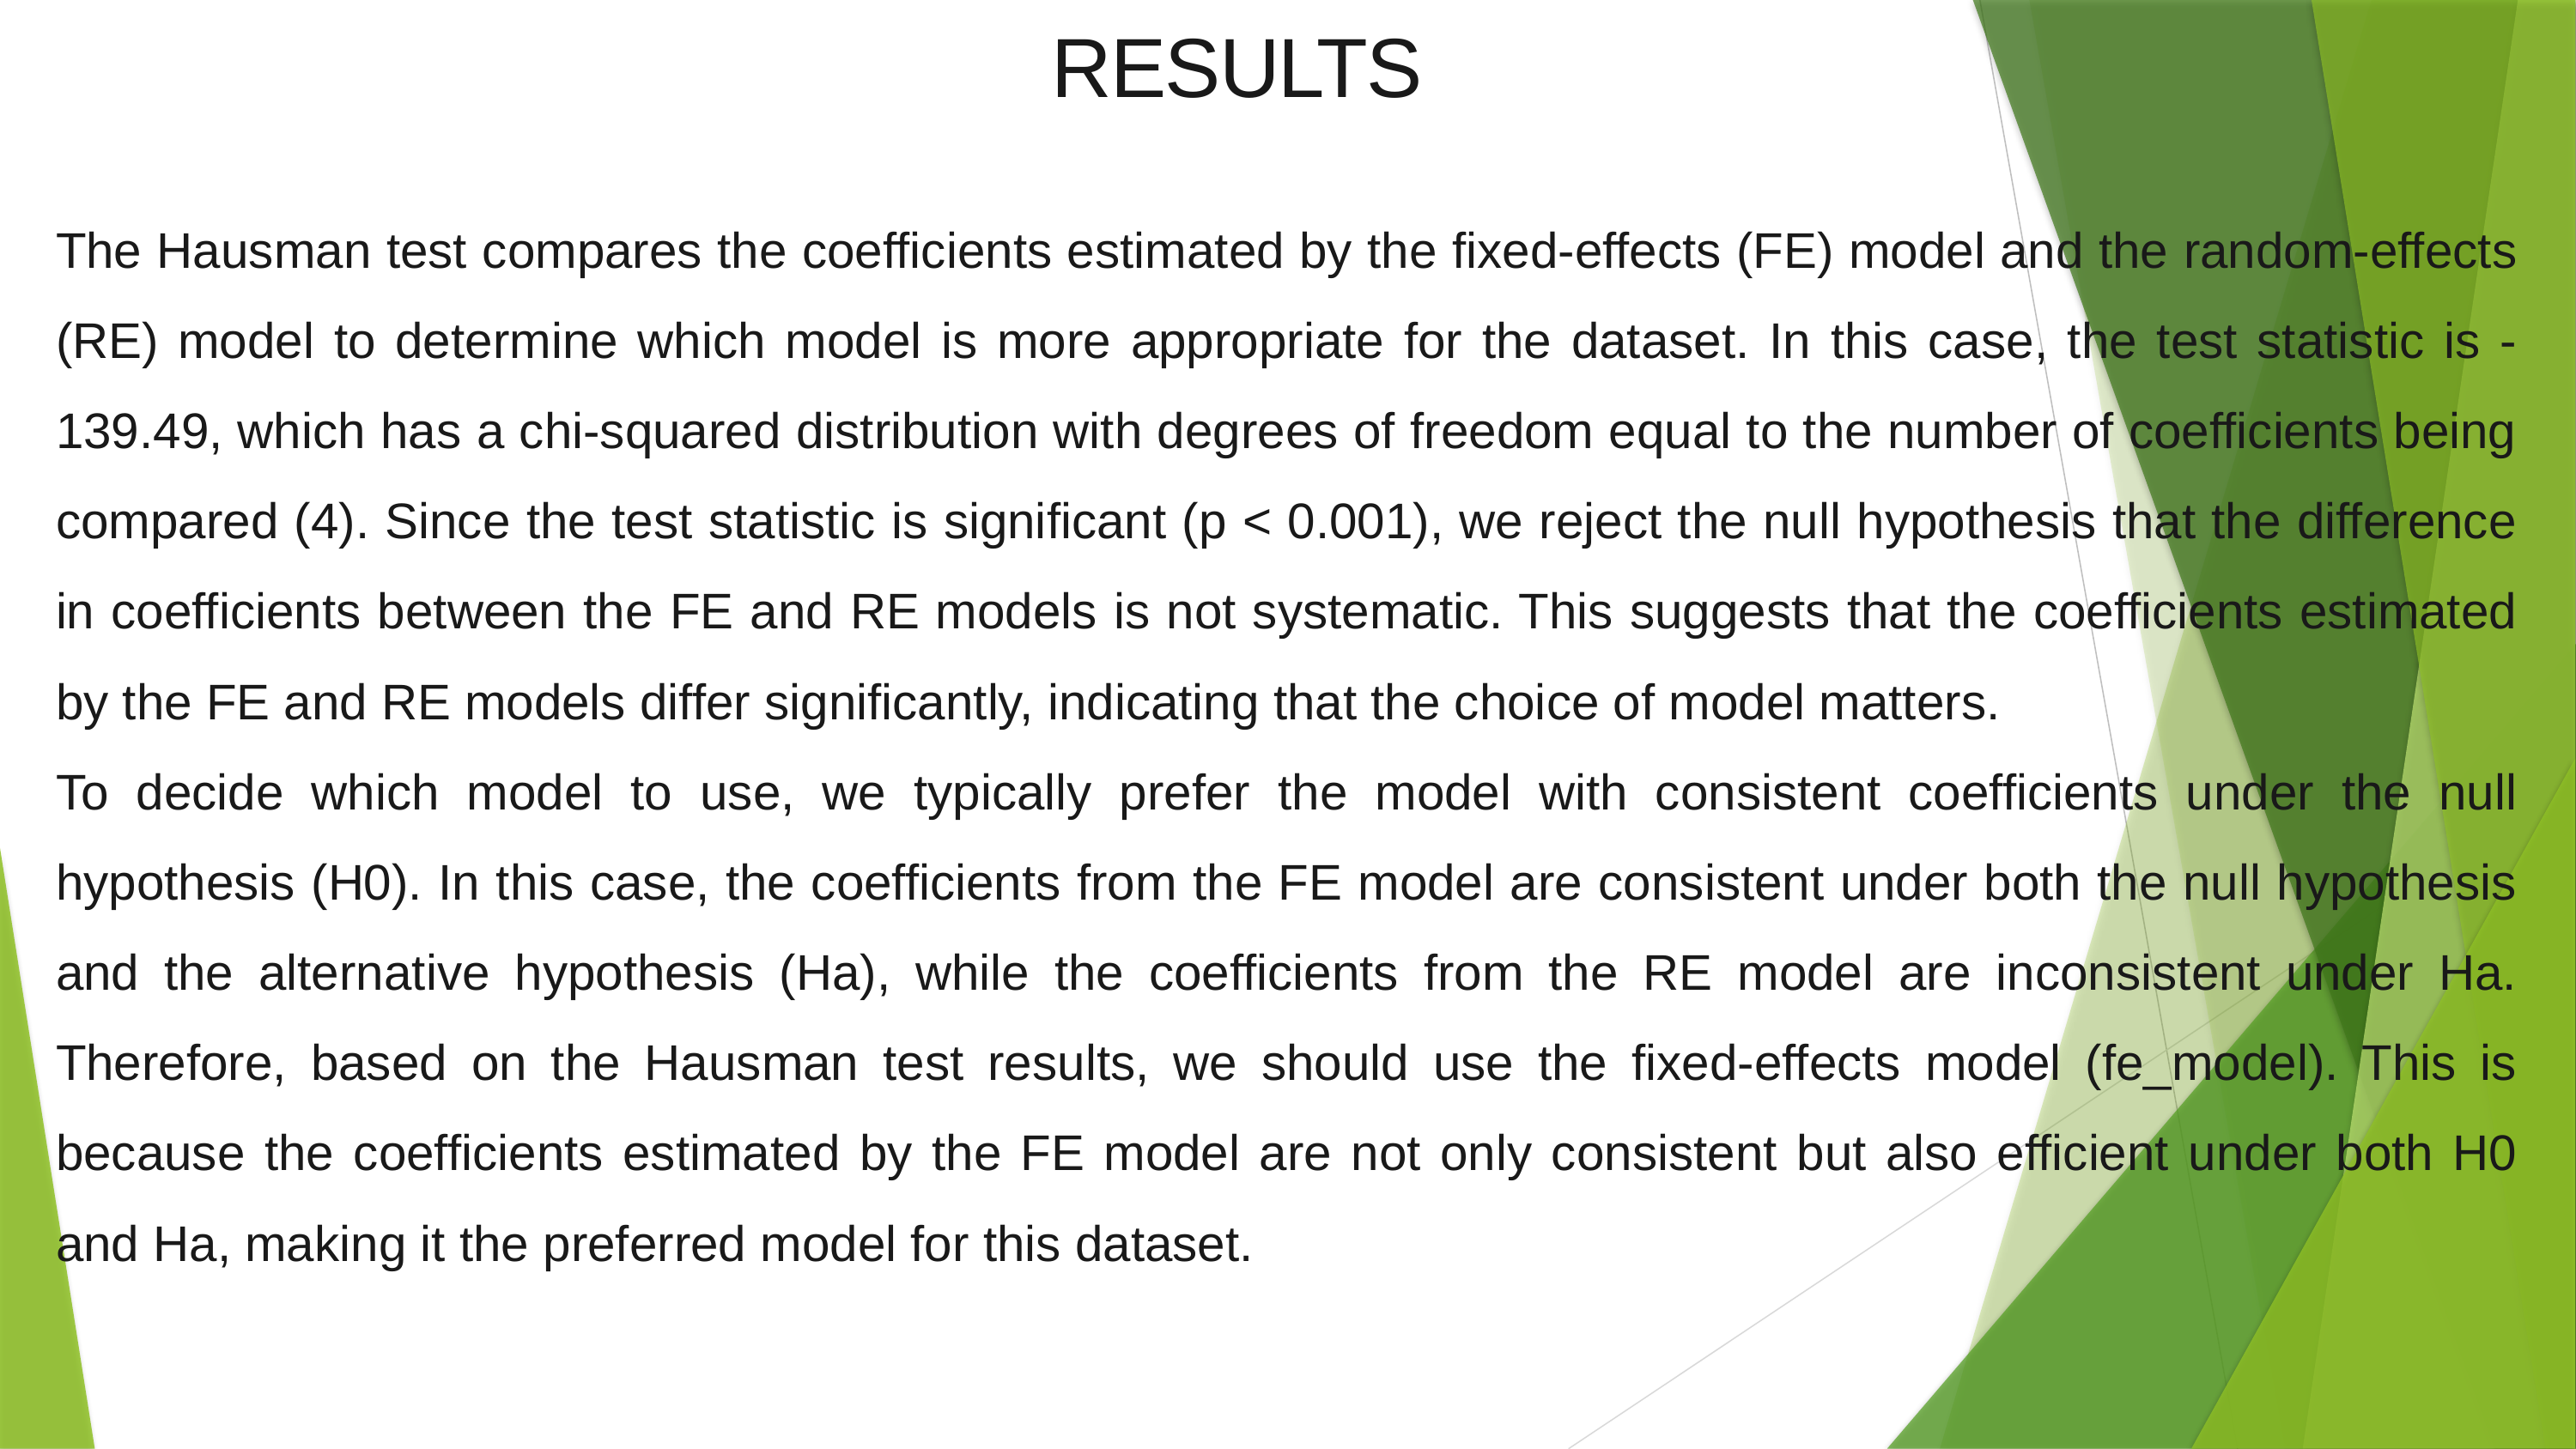

RESULTS
The Hausman test compares the coefficients estimated by the fixed-effects (FE) model and the random-effects (RE) model to determine which model is more appropriate for the dataset. In this case, the test statistic is -139.49, which has a chi-squared distribution with degrees of freedom equal to the number of coefficients being compared (4). Since the test statistic is significant (p < 0.001), we reject the null hypothesis that the difference in coefficients between the FE and RE models is not systematic. This suggests that the coefficients estimated by the FE and RE models differ significantly, indicating that the choice of model matters.
To decide which model to use, we typically prefer the model with consistent coefficients under the null hypothesis (H0). In this case, the coefficients from the FE model are consistent under both the null hypothesis and the alternative hypothesis (Ha), while the coefficients from the RE model are inconsistent under Ha. Therefore, based on the Hausman test results, we should use the fixed-effects model (fe_model). This is because the coefficients estimated by the FE model are not only consistent but also efficient under both H0 and Ha, making it the preferred model for this dataset.